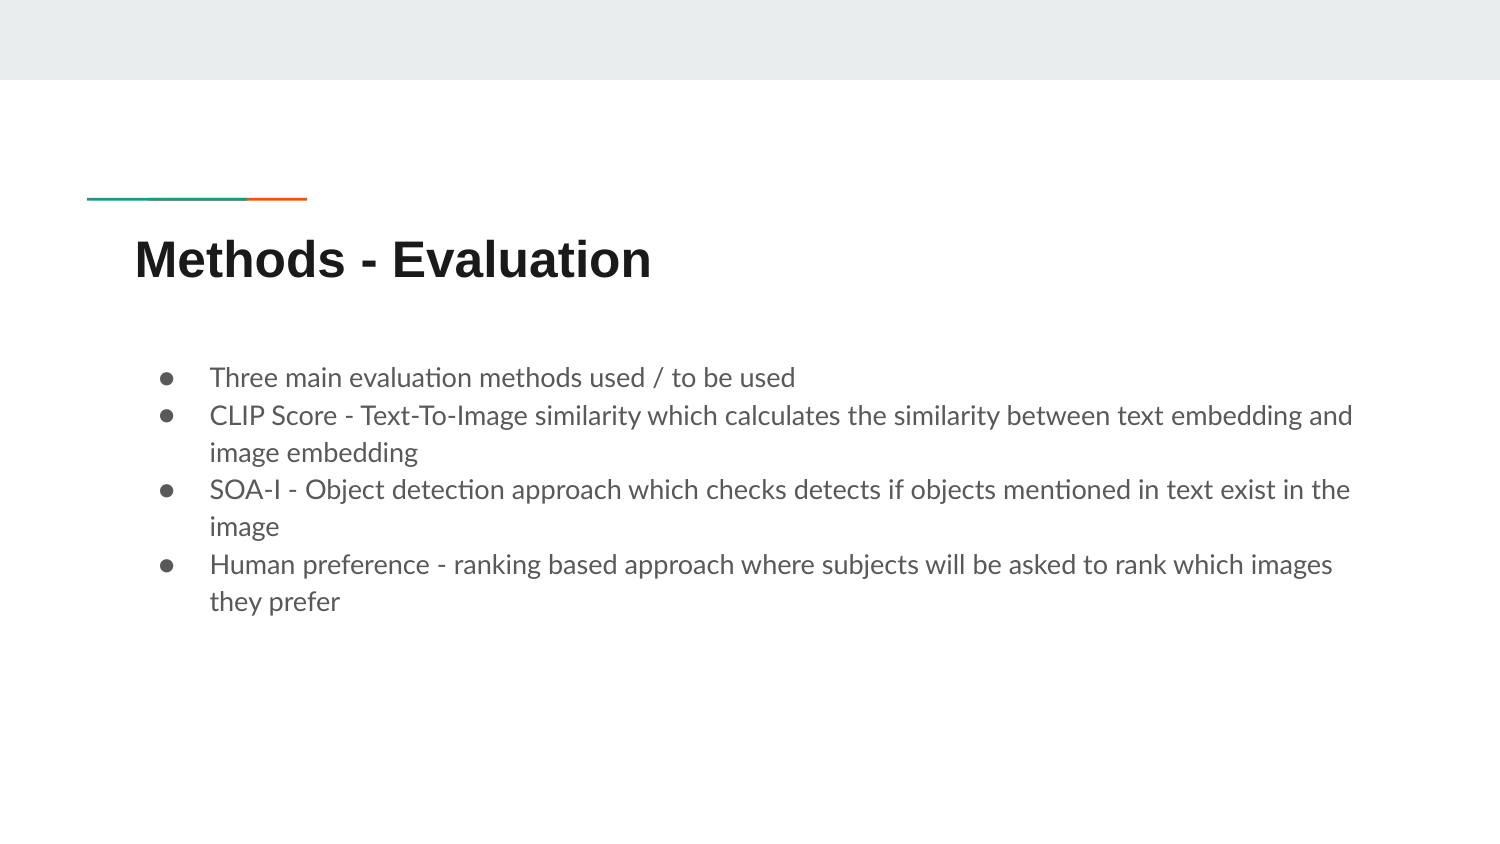

# Methods - Evaluation
Three main evaluation methods used / to be used
CLIP Score - Text-To-Image similarity which calculates the similarity between text embedding and image embedding
SOA-I - Object detection approach which checks detects if objects mentioned in text exist in the image
Human preference - ranking based approach where subjects will be asked to rank which images they prefer